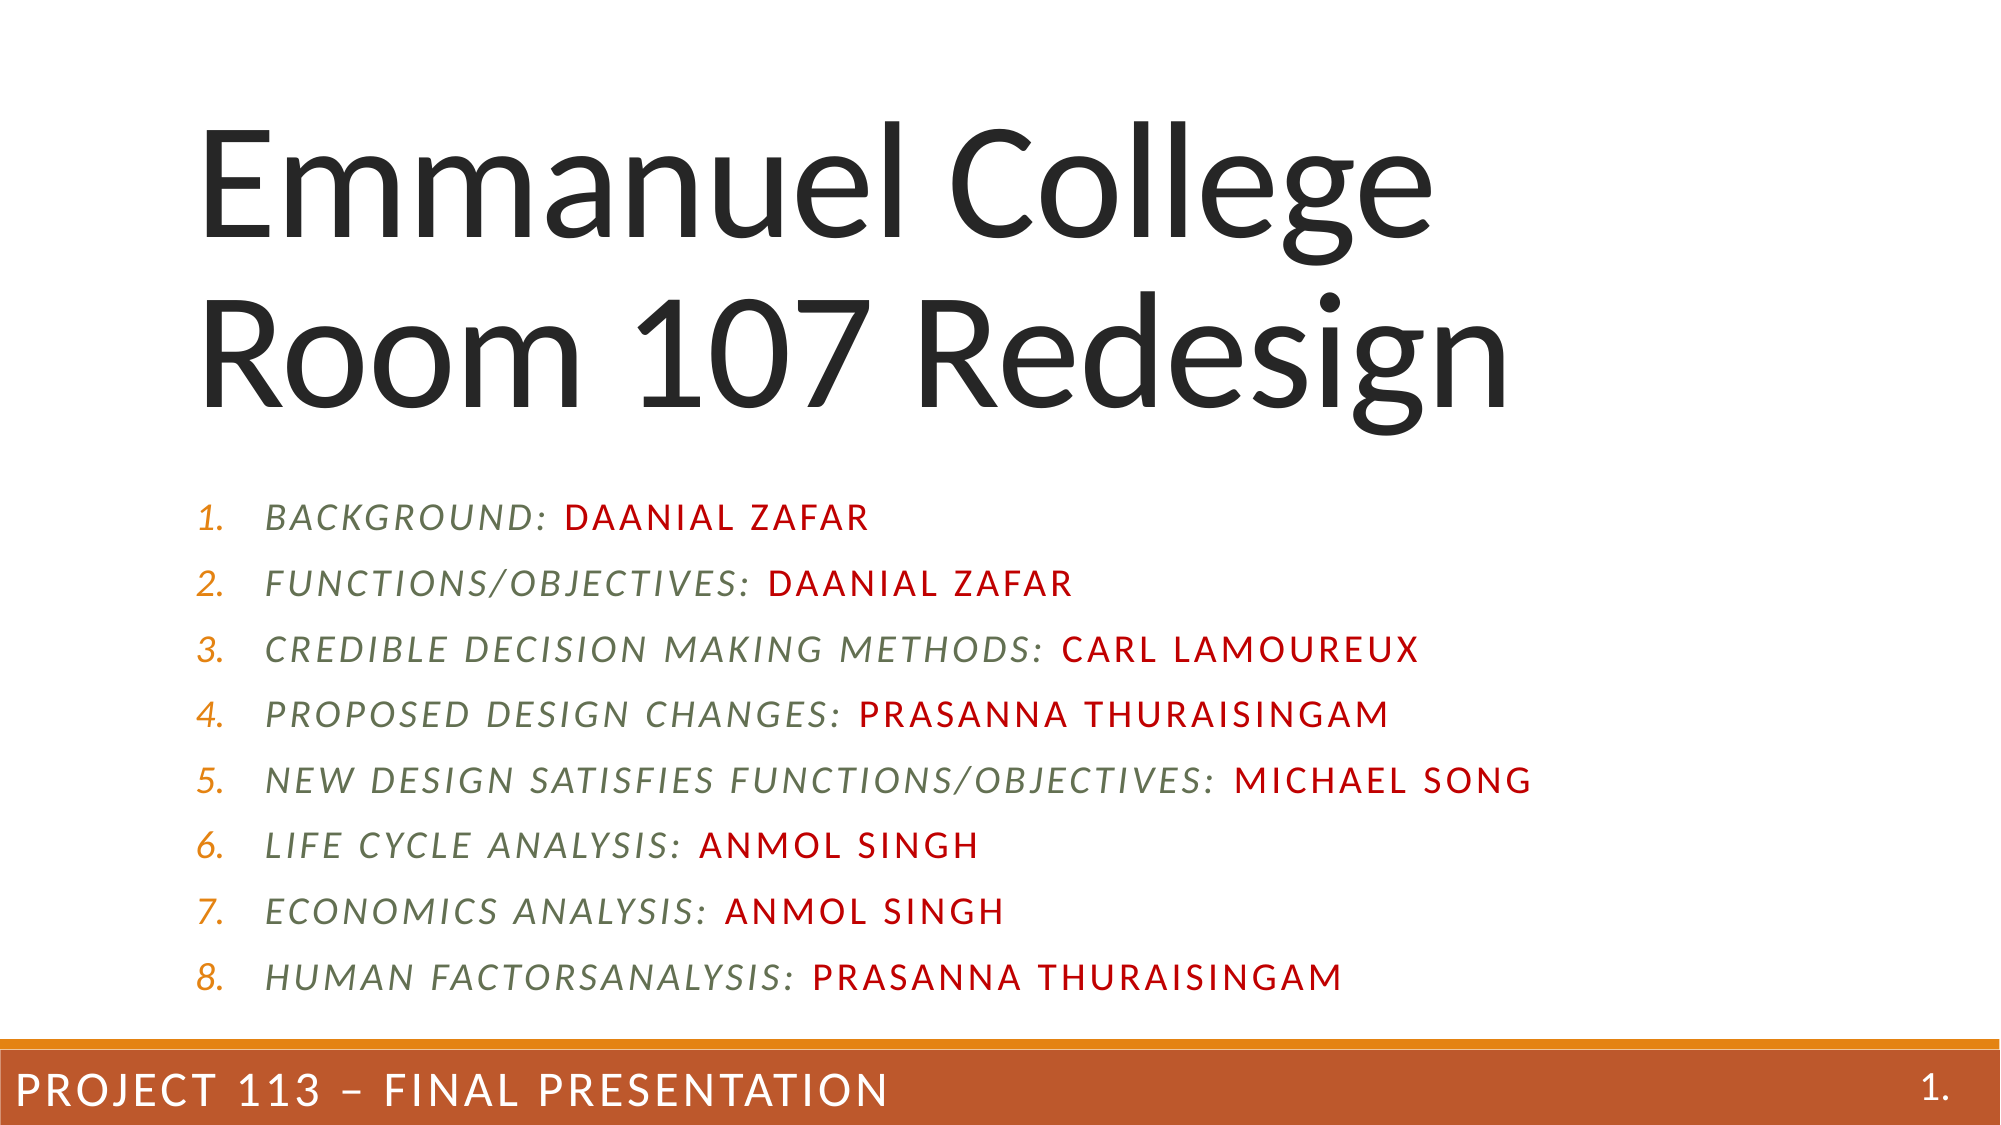

# Emmanuel College Room 107 Redesign
Background: Daanial zafar
Functions/Objectives: Daanial zafar
Credible Decision making methods: Carl lamoureux
Proposed Design Changes: Prasanna thuraisingam
New design satisfies functions/objectives: Michael song
Life Cycle analysis: Anmol singh
Economics analysis: Anmol singh
Human factorsanalysis: Prasanna thuraisingam

Project 113 – Final Presentation
1.